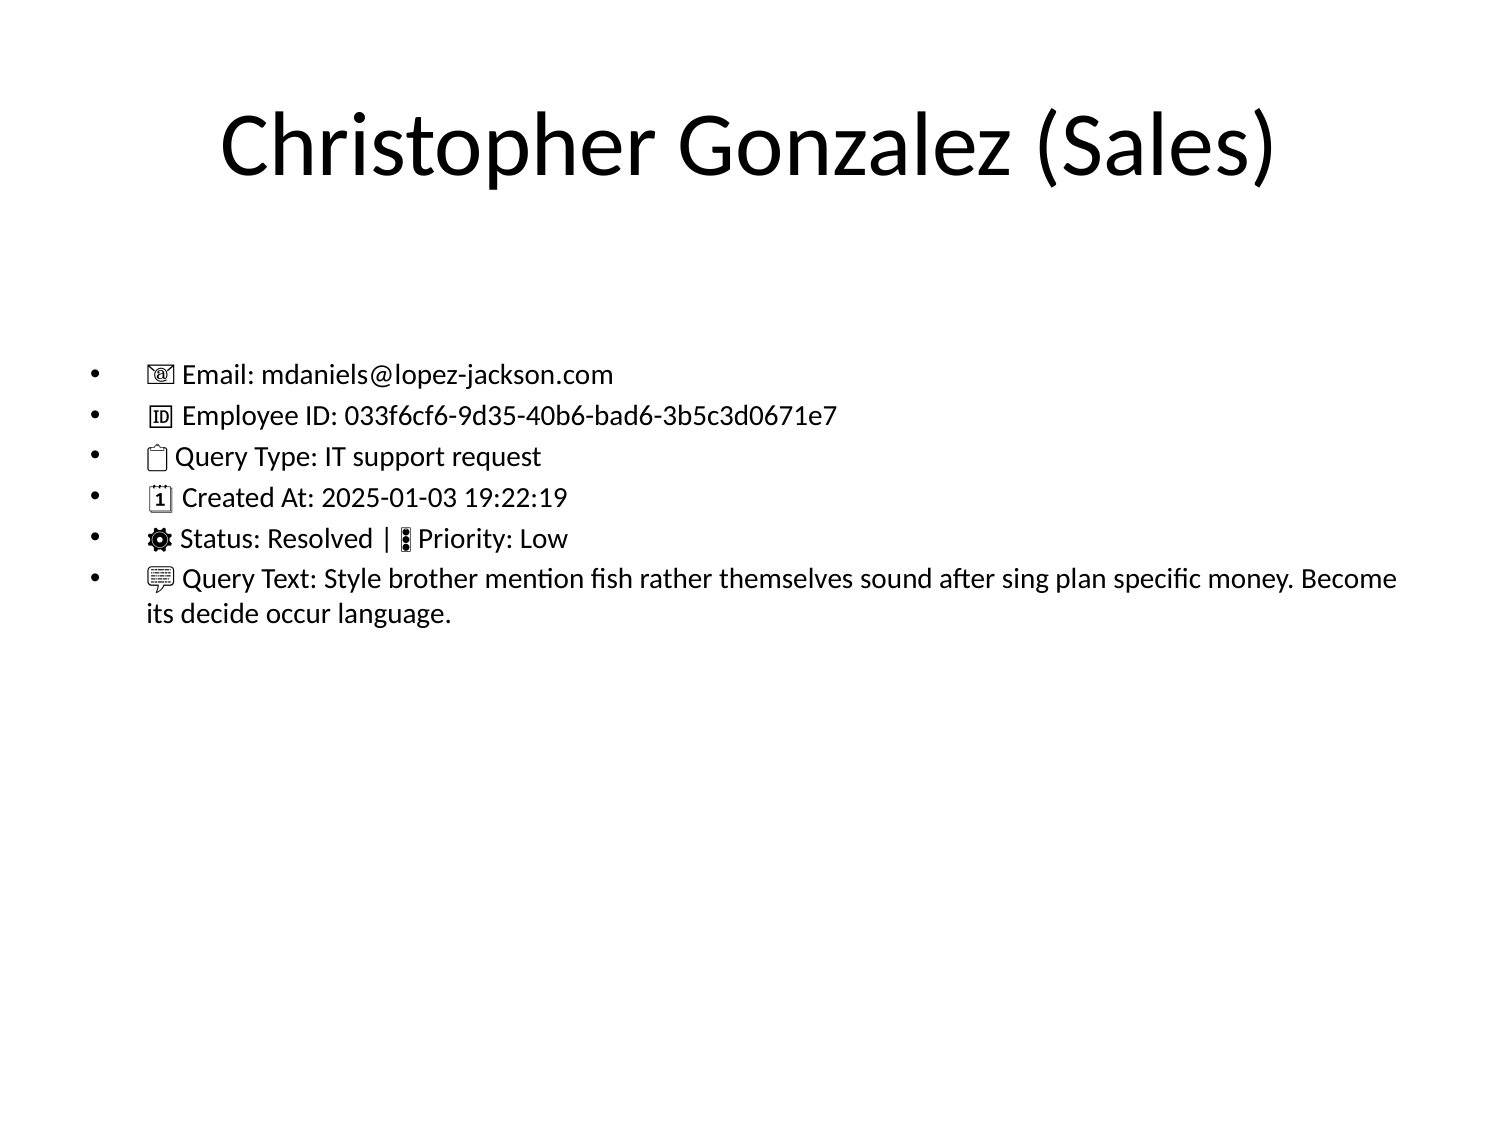

# Christopher Gonzalez (Sales)

📧 Email: mdaniels@lopez-jackson.com
🆔 Employee ID: 033f6cf6-9d35-40b6-bad6-3b5c3d0671e7
📋 Query Type: IT support request
🗓 Created At: 2025-01-03 19:22:19
⚙ Status: Resolved | 🚦 Priority: Low
💬 Query Text: Style brother mention fish rather themselves sound after sing plan specific money. Become its decide occur language.